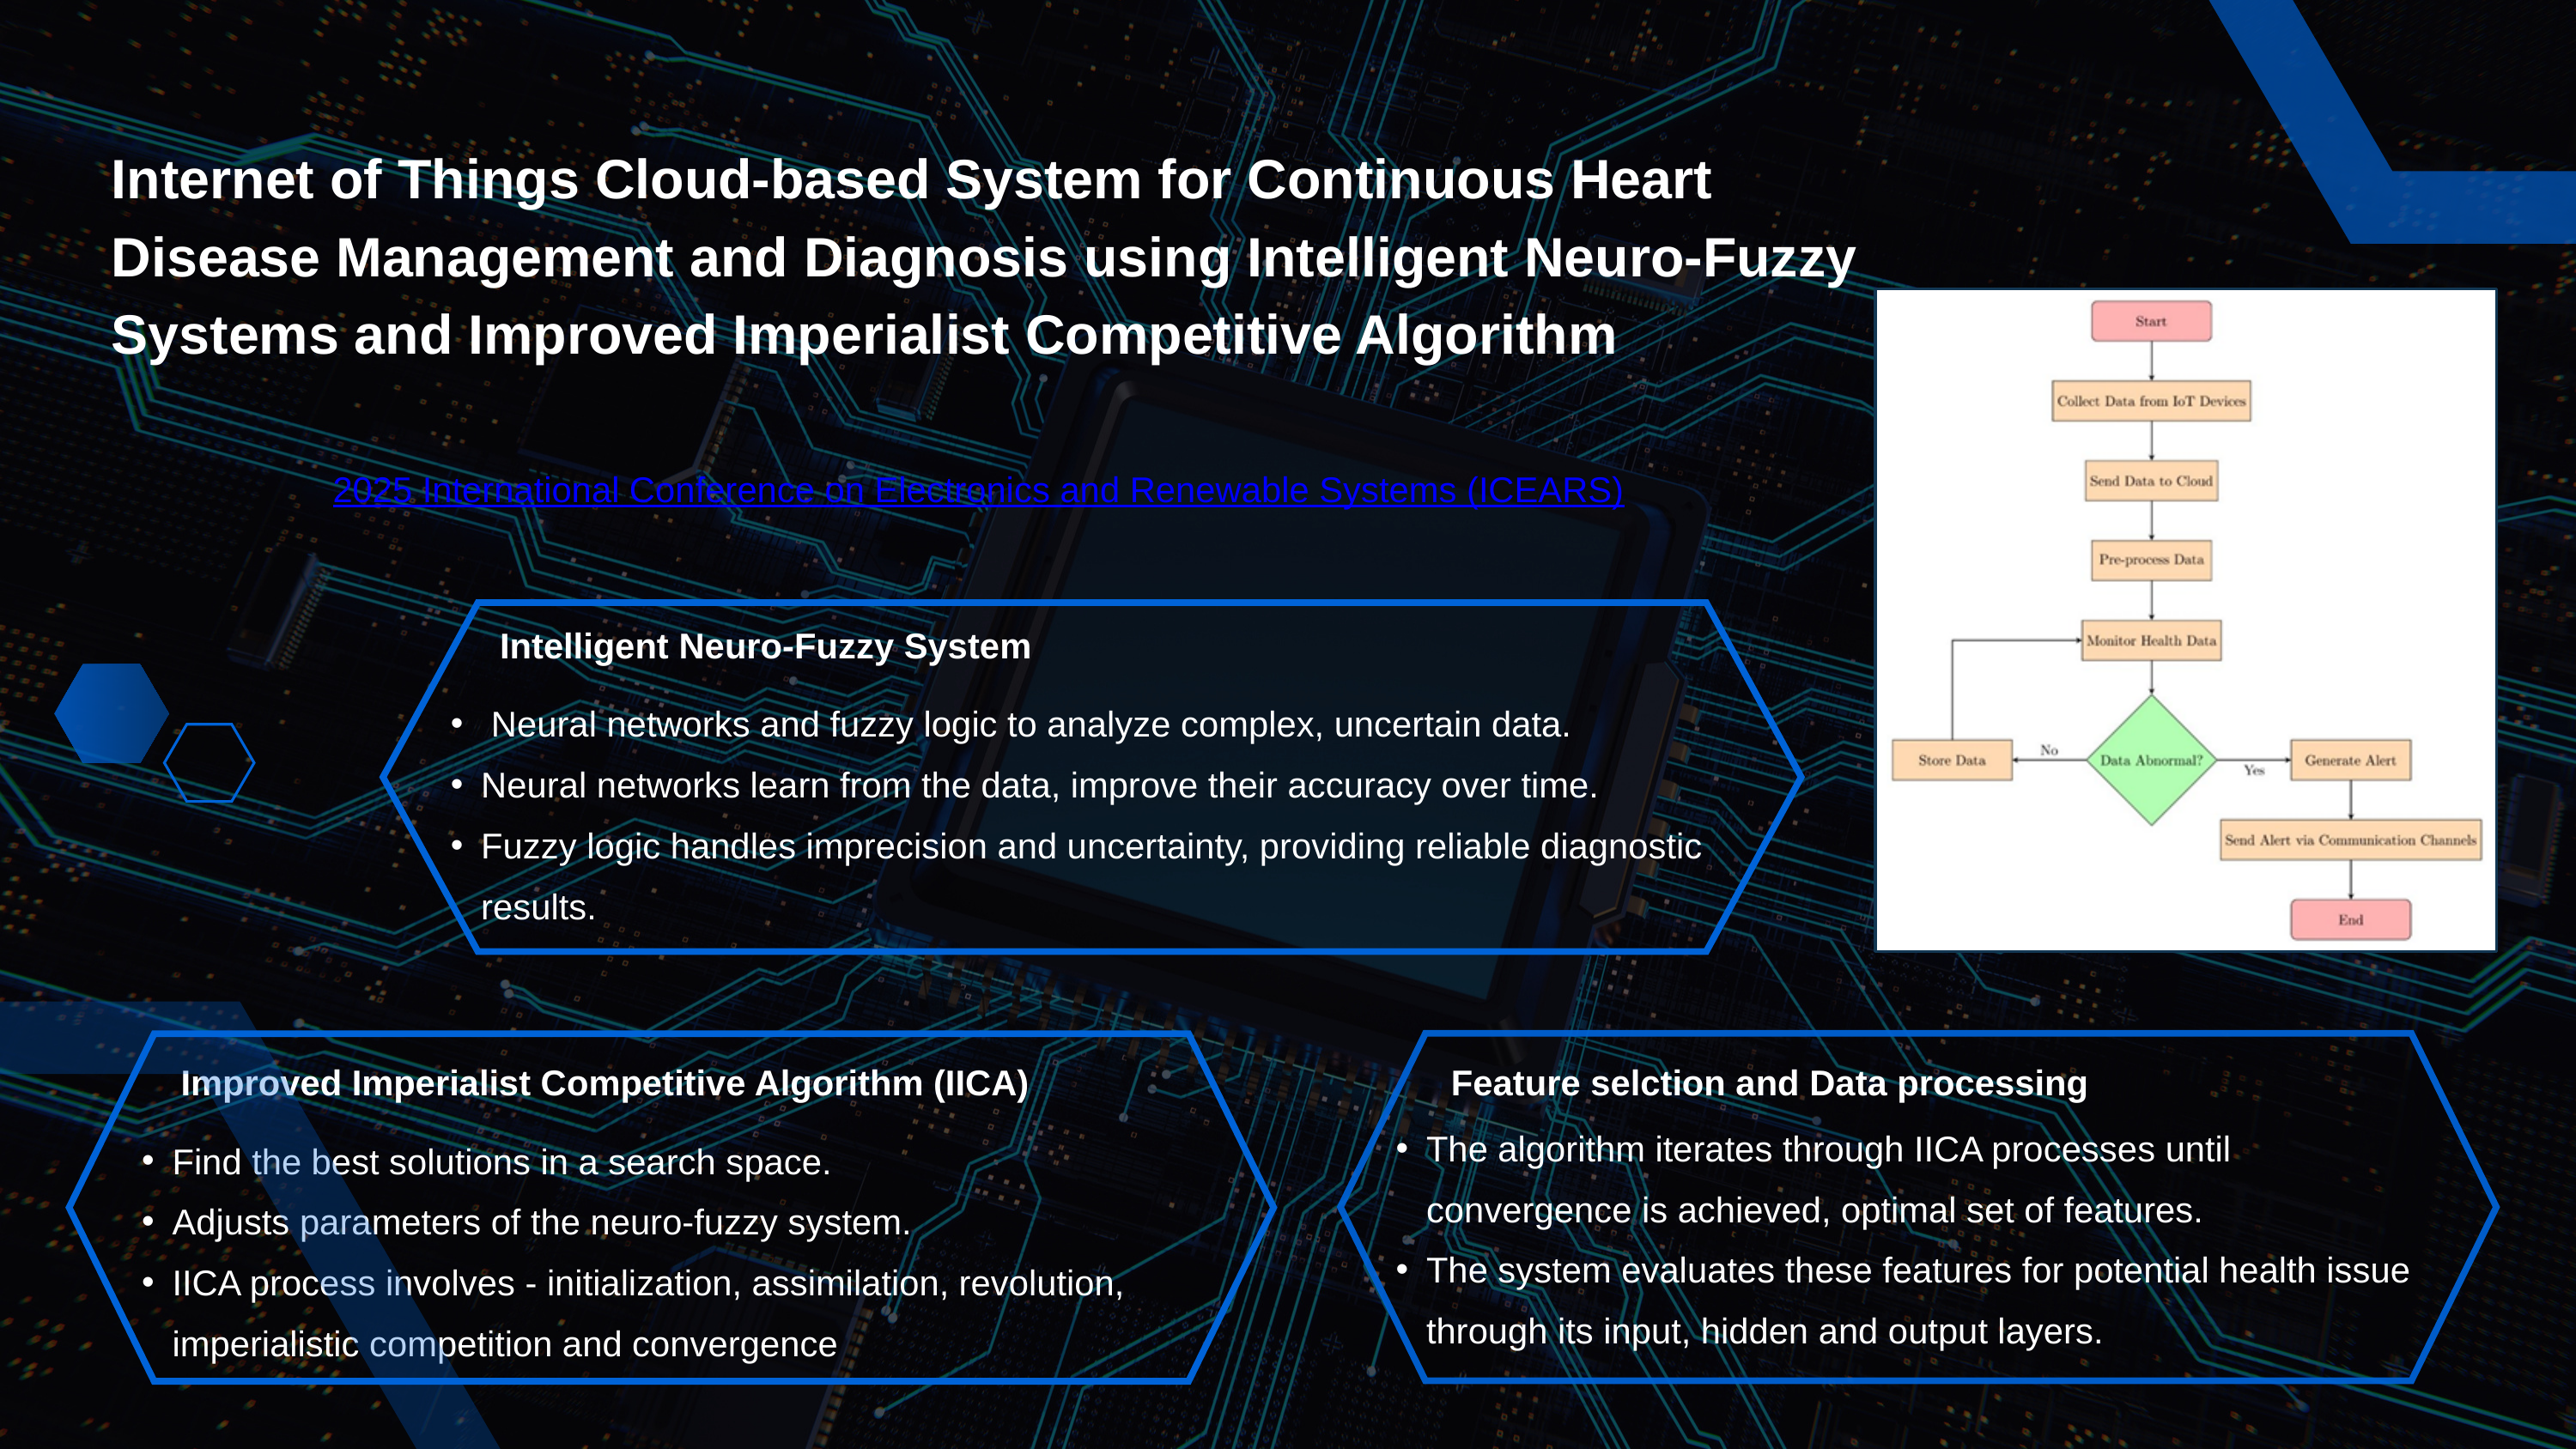

Internet of Things Cloud-based System for Continuous Heart Disease Management and Diagnosis using Intelligent Neuro-Fuzzy Systems and Improved Imperialist Competitive Algorithm

2025 International Conference on Electronics and Renewable Systems (ICEARS)

Intelligent Neuro-Fuzzy System

 Neural networks and fuzzy logic to analyze complex, uncertain data.
Neural networks learn from the data, improve their accuracy over time.
Fuzzy logic handles imprecision and uncertainty, providing reliable diagnostic results.

Feature selction and Data processing
Improved Imperialist Competitive Algorithm (IICA)
The algorithm iterates through IICA processes until convergence is achieved, optimal set of features.
The system evaluates these features for potential health issue through its input, hidden and output layers.
Find the best solutions in a search space.
Adjusts parameters of the neuro-fuzzy system.
IICA process involves - initialization, assimilation, revolution, imperialistic competition and convergence